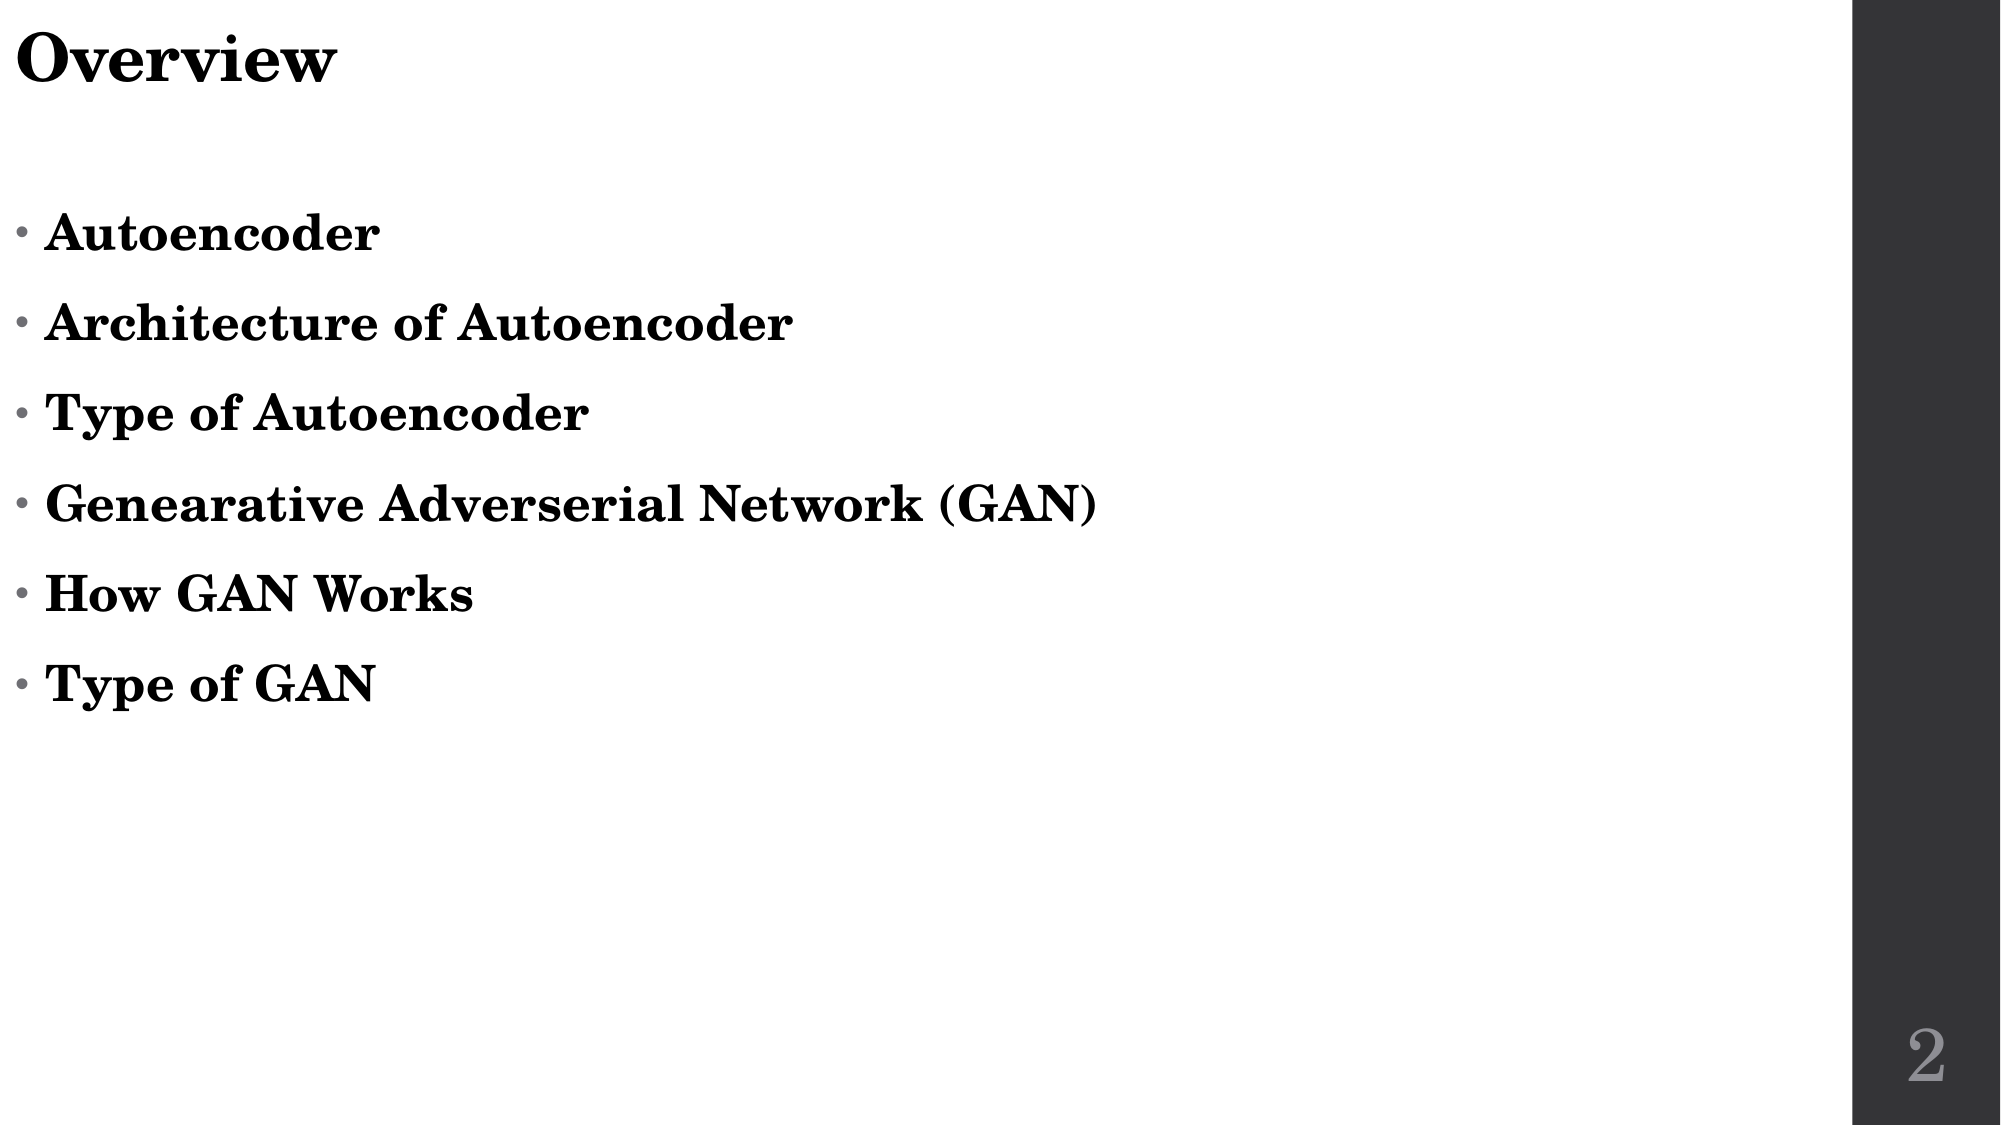

# Overview
Autoencoder
Architecture of Autoencoder
Type of Autoencoder
Genearative Adverserial Network (GAN)
How GAN Works
Type of GAN
2